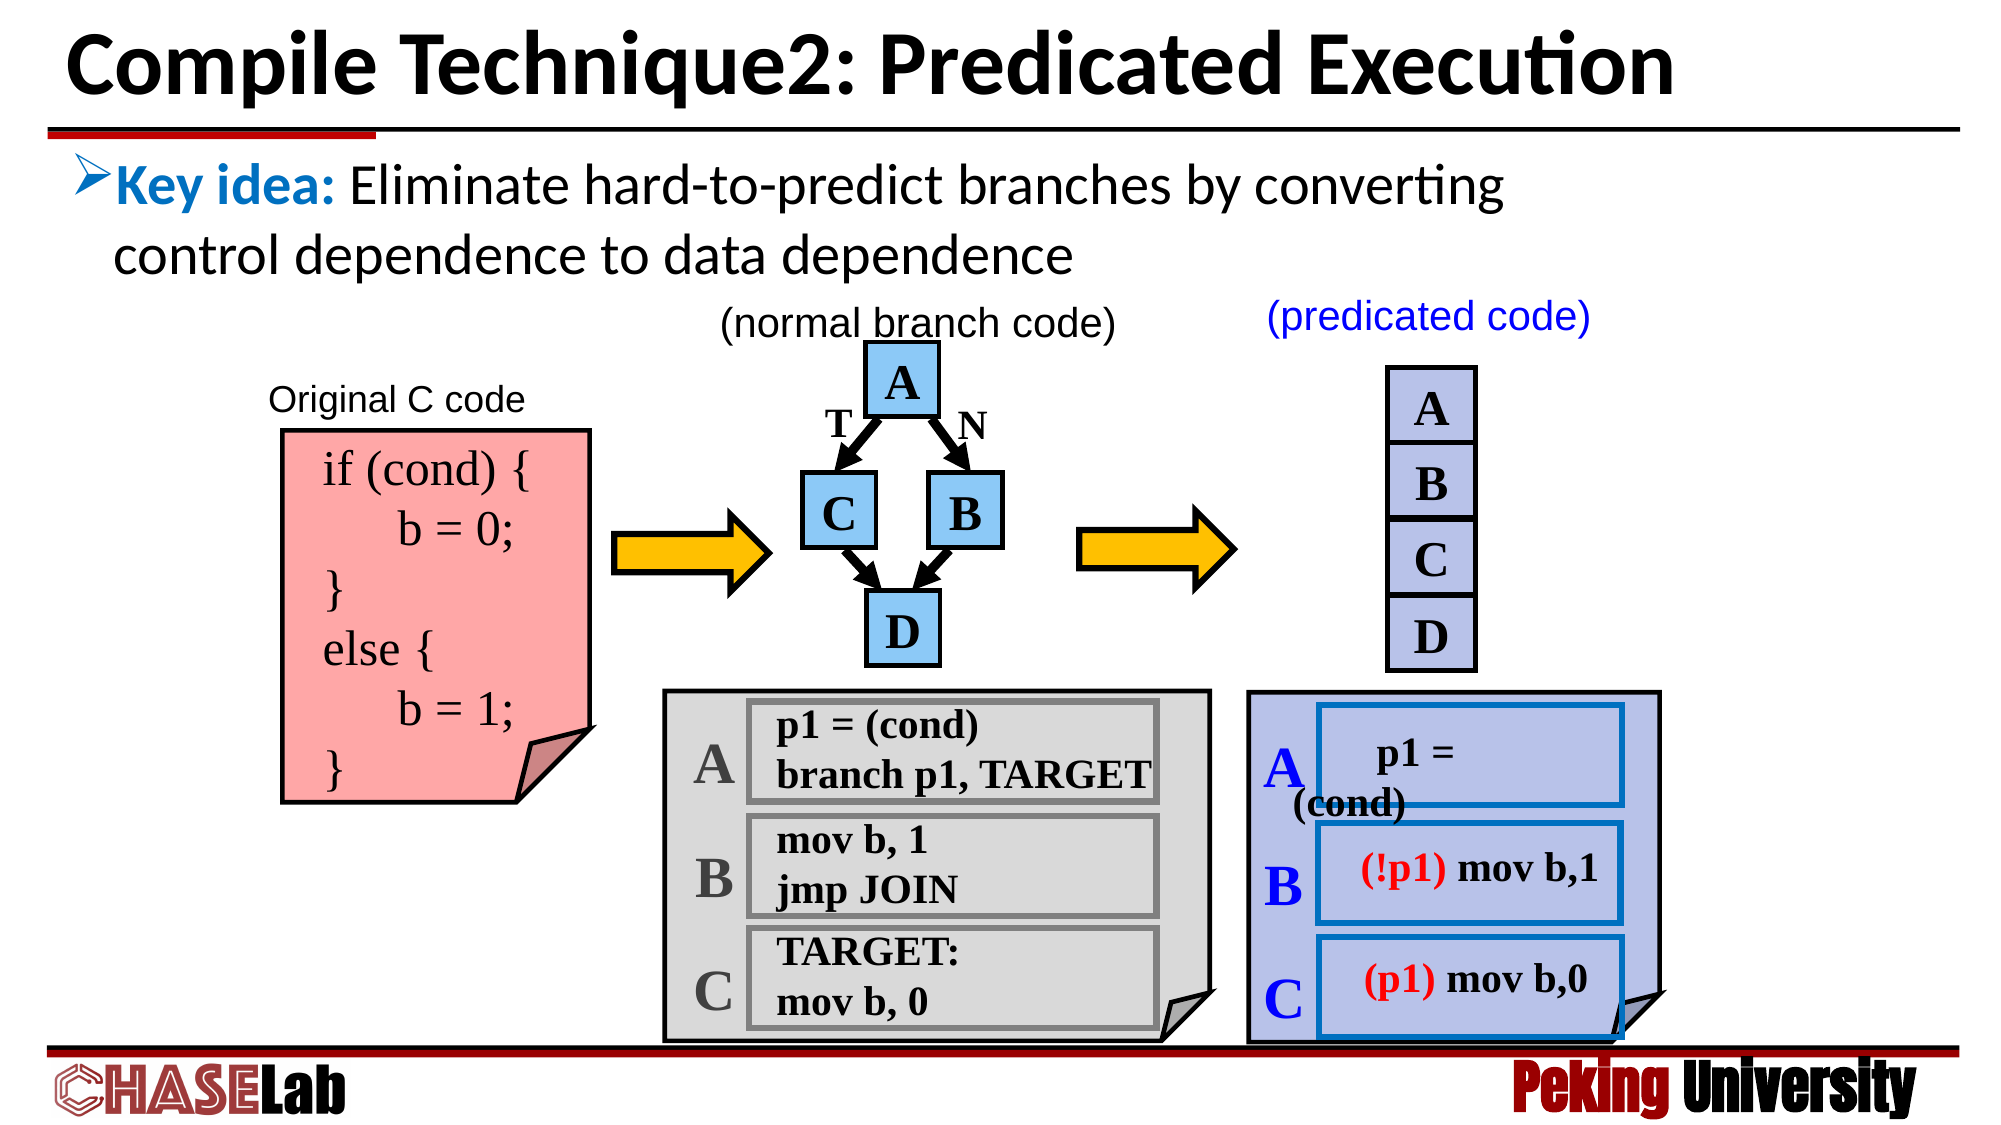

# Compile Technique2: Predicated Execution
Key idea: Eliminate hard-to-predict branches by converting control dependence to data dependence
(predicated code)
(normal branch code)
A
T

N

Original C code
if (cond) {
      b = 0;
}
else {
      b = 1;
}

A
B
C
B

C

D
D
A

A

        p1 = (cond)
        branch p1, TARGET

        p1 = (cond)
B

        mov b, 1
        jmp JOIN
B

        (!p1) mov b,1
C

        TARGET:
        mov b, 0
C

        (p1) mov b,0